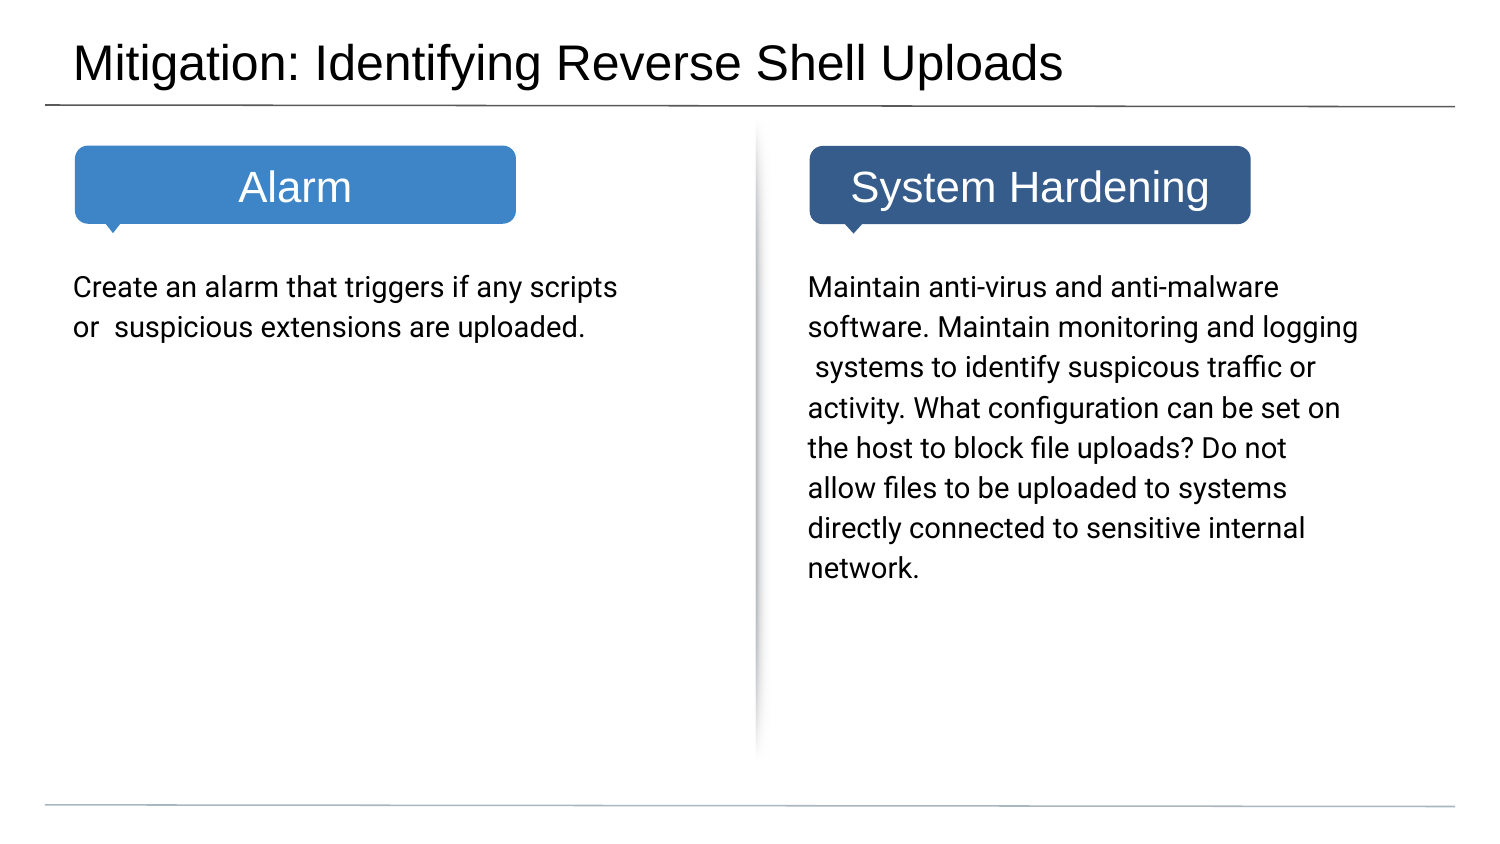

# Mitigation: Identifying Reverse Shell Uploads
Create an alarm that triggers if any scripts or  suspicious extensions are uploaded.
Maintain anti-virus and anti-malware software. Maintain monitoring and logging  systems to identify suspicous traffic or activity. What configuration can be set on the host to block file uploads? Do not allow files to be uploaded to systems directly connected to sensitive internal network.